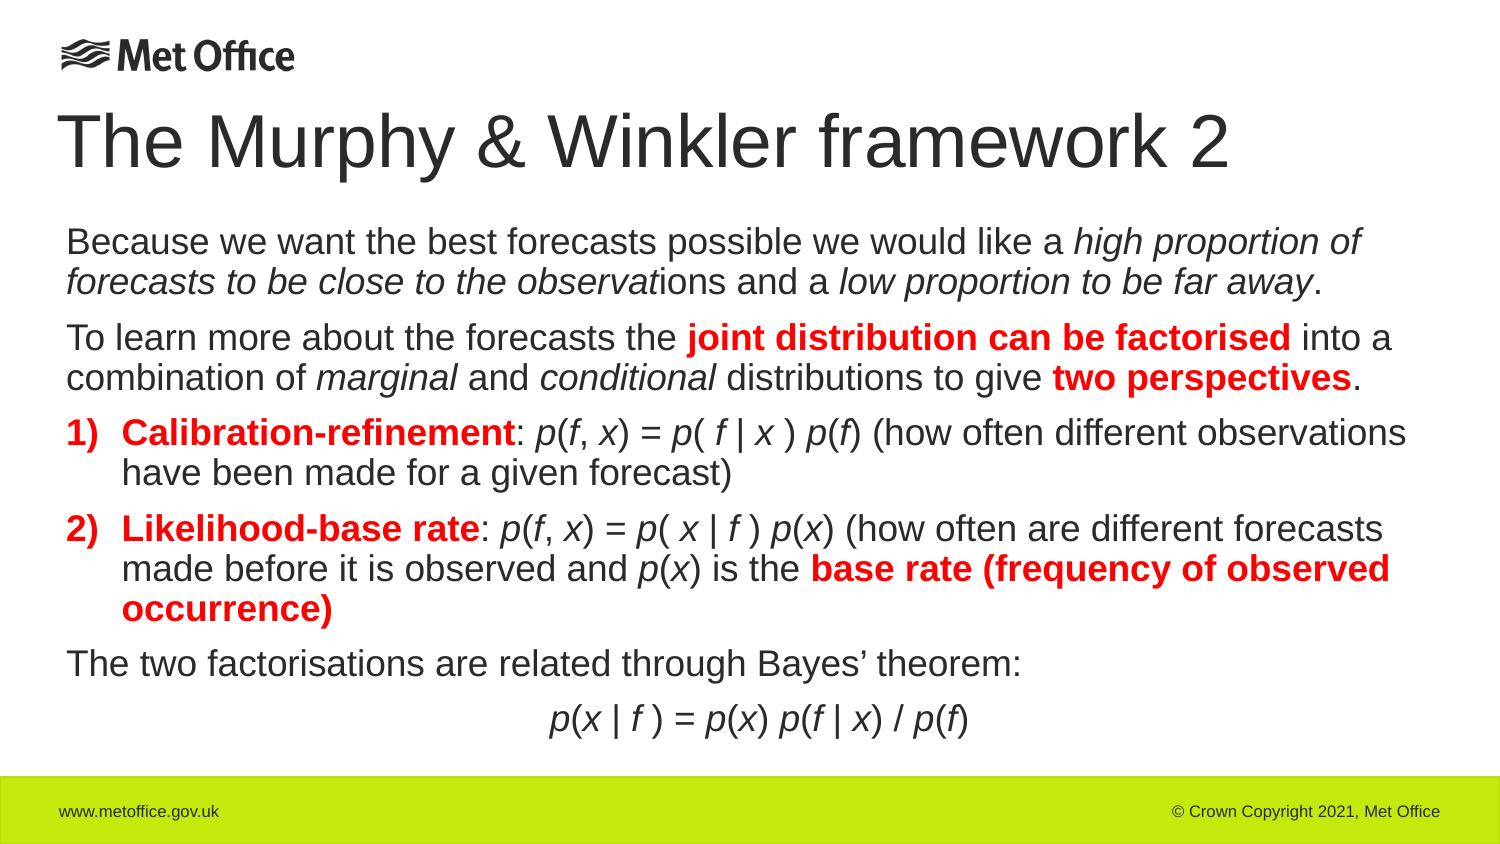

# The Murphy & Winkler framework 2
Because we want the best forecasts possible we would like a high proportion of forecasts to be close to the observations and a low proportion to be far away.
To learn more about the forecasts the joint distribution can be factorised into a combination of marginal and conditional distributions to give two perspectives.
Calibration-refinement: p(f, x) = p( f | x ) p(f) (how often different observations have been made for a given forecast)
Likelihood-base rate: p(f, x) = p( x | f ) p(x) (how often are different forecasts made before it is observed and p(x) is the base rate (frequency of observed occurrence)
The two factorisations are related through Bayes’ theorem:
p(x | f ) = p(x) p(f | x) / p(f)